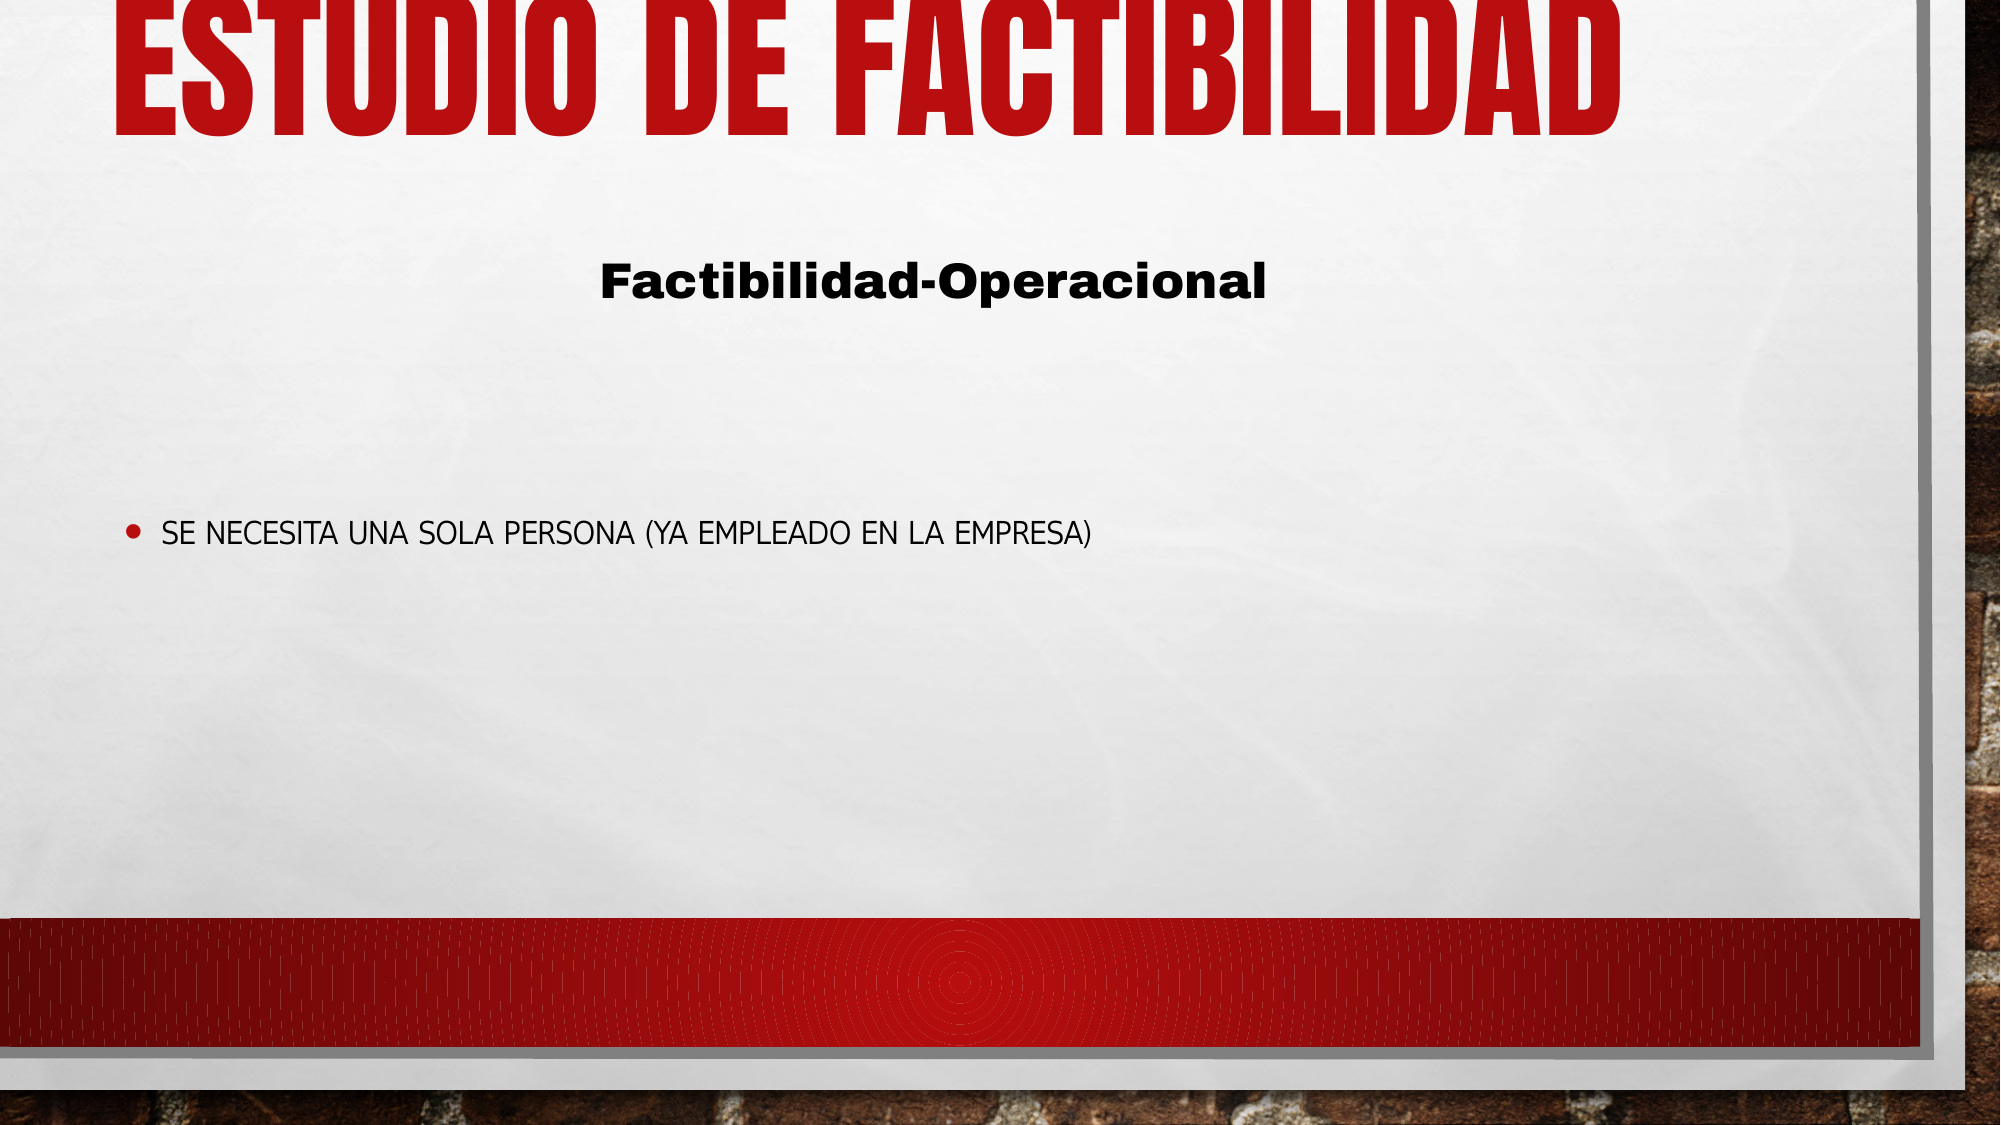

# Estudio de Factibilidad
Factibilidad-Operacional

Se necesita una sola persona (ya empleado en la empresa)